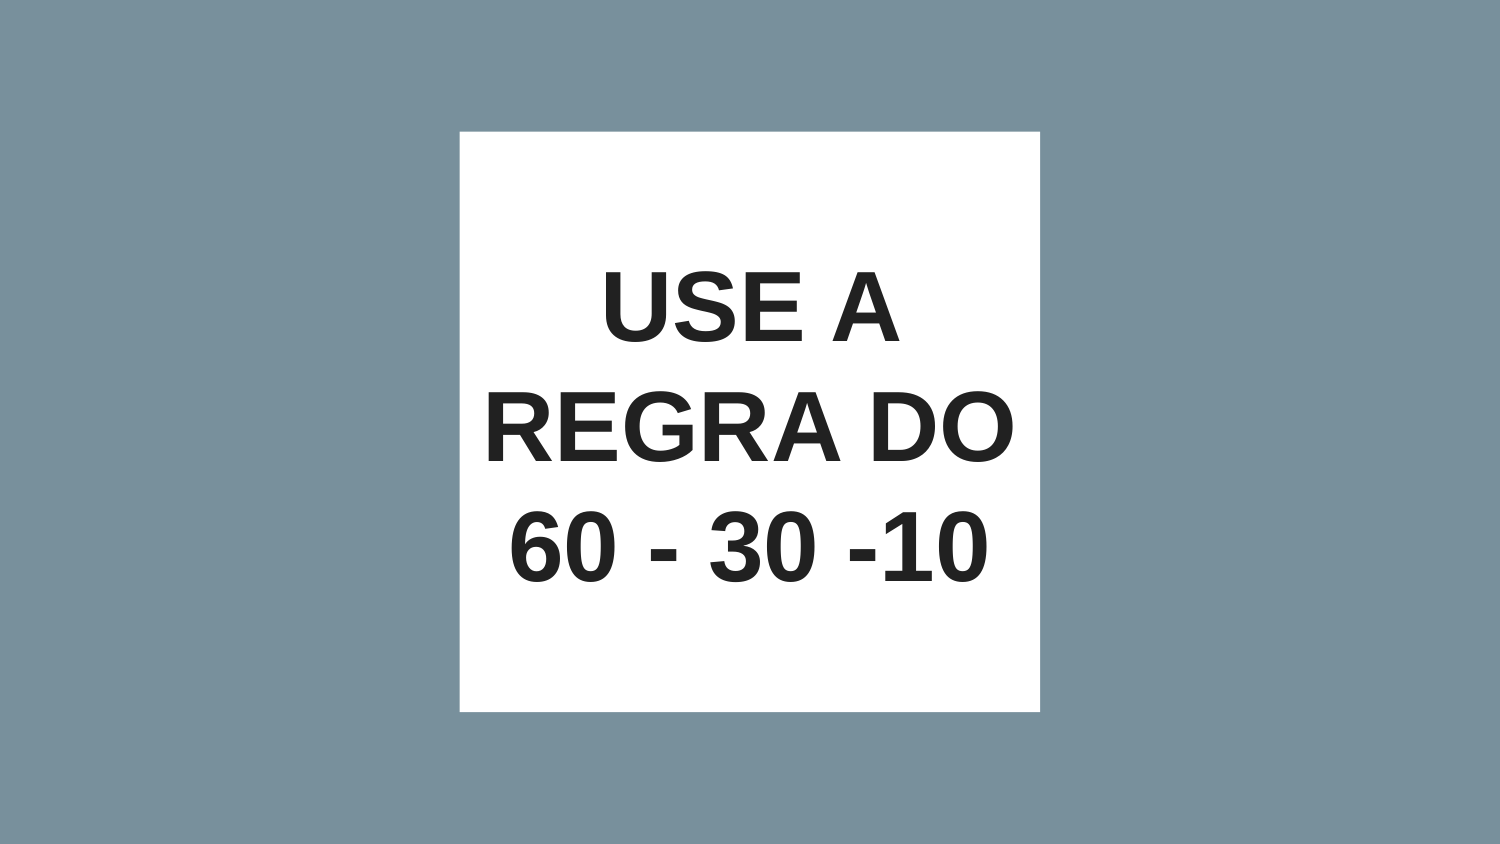

# USE A REGRA DO
60 - 30 -10